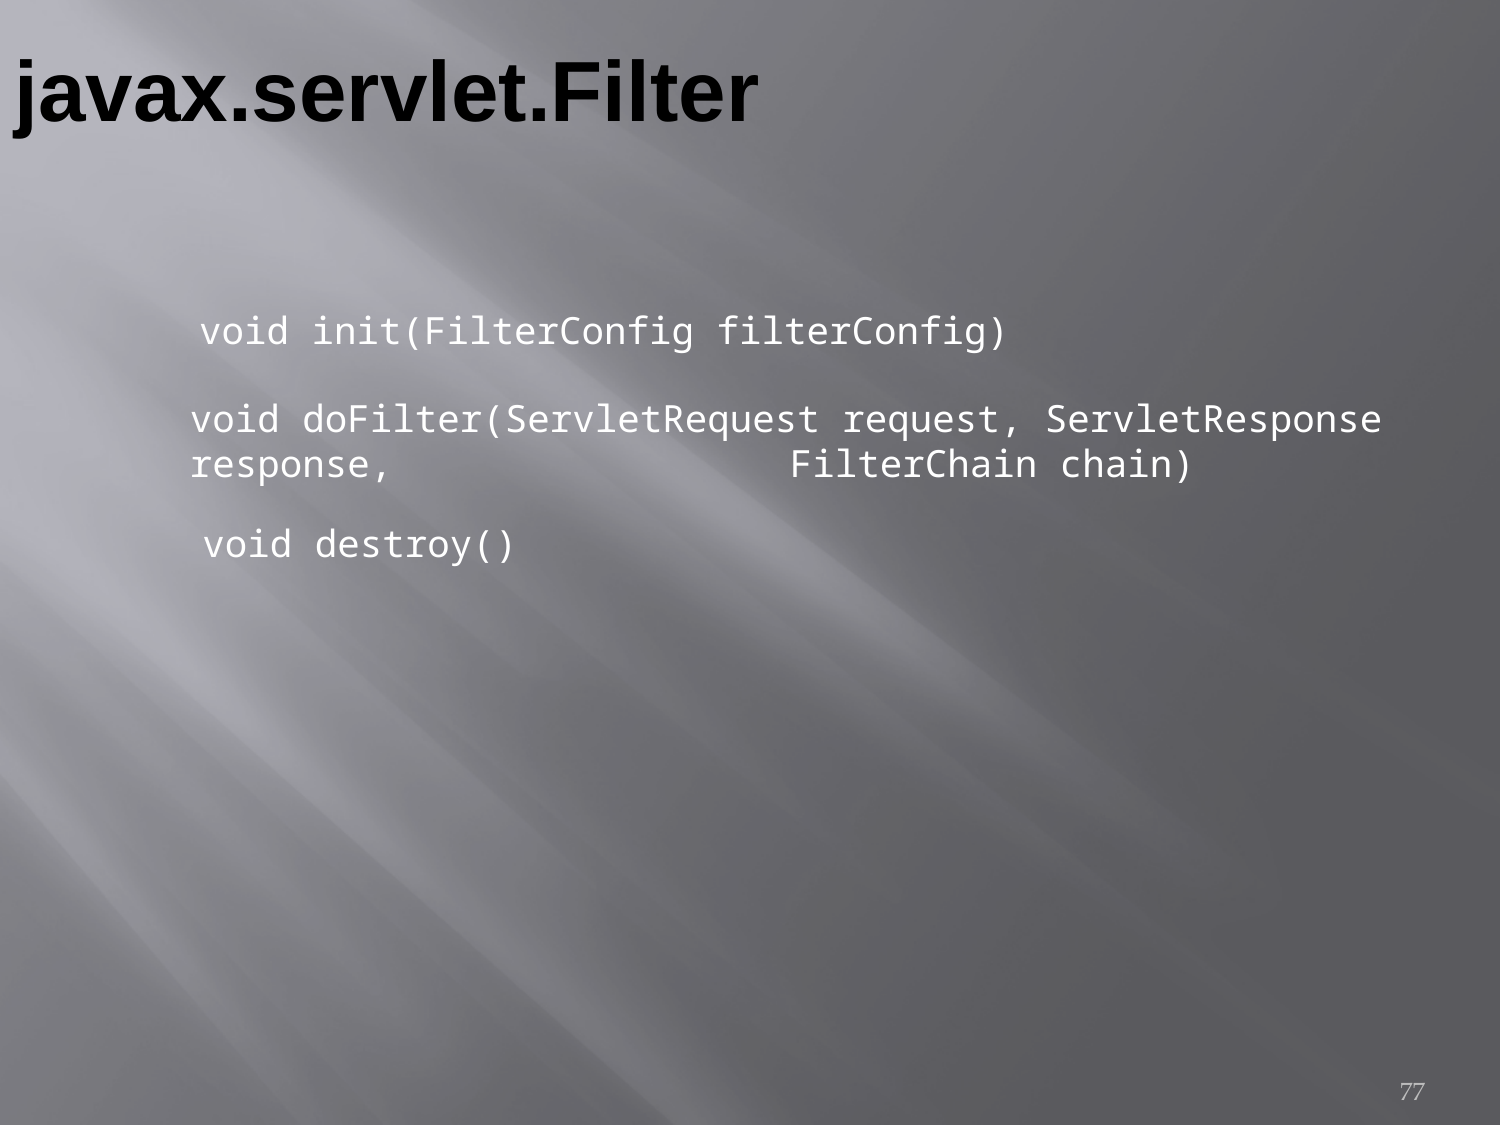

# javax.servlet.Filter
 void init(FilterConfig filterConfig)
void doFilter(ServletRequest request, ServletResponse response, 			FilterChain chain)
void destroy()
77